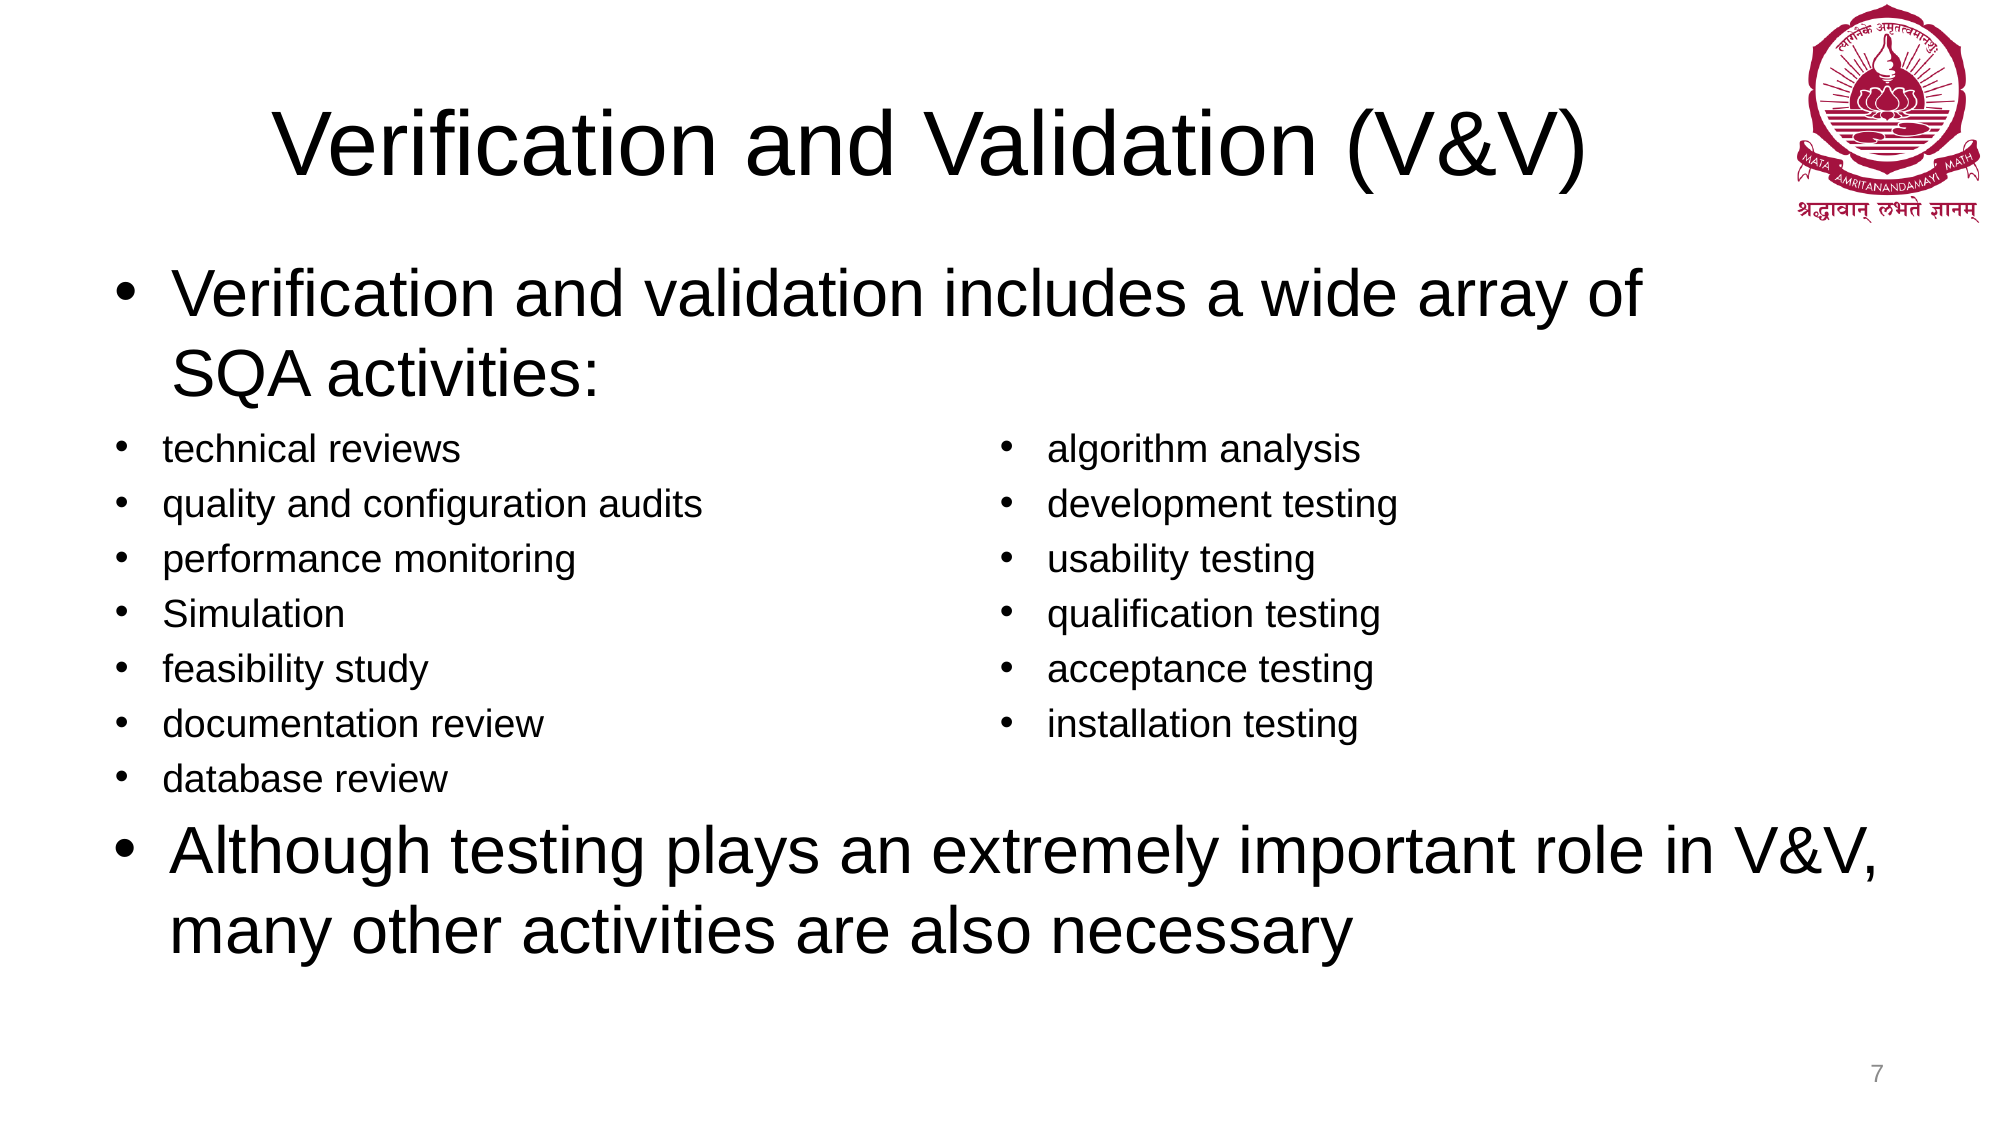

# Verification and Validation (V&V)
Verification and validation includes a wide array of SQA activities:
technical reviews
quality and configuration audits
performance monitoring
Simulation
feasibility study
documentation review
database review
algorithm analysis
development testing
usability testing
qualification testing
acceptance testing
installation testing
Although testing plays an extremely important role in V&V, many other activities are also necessary
7